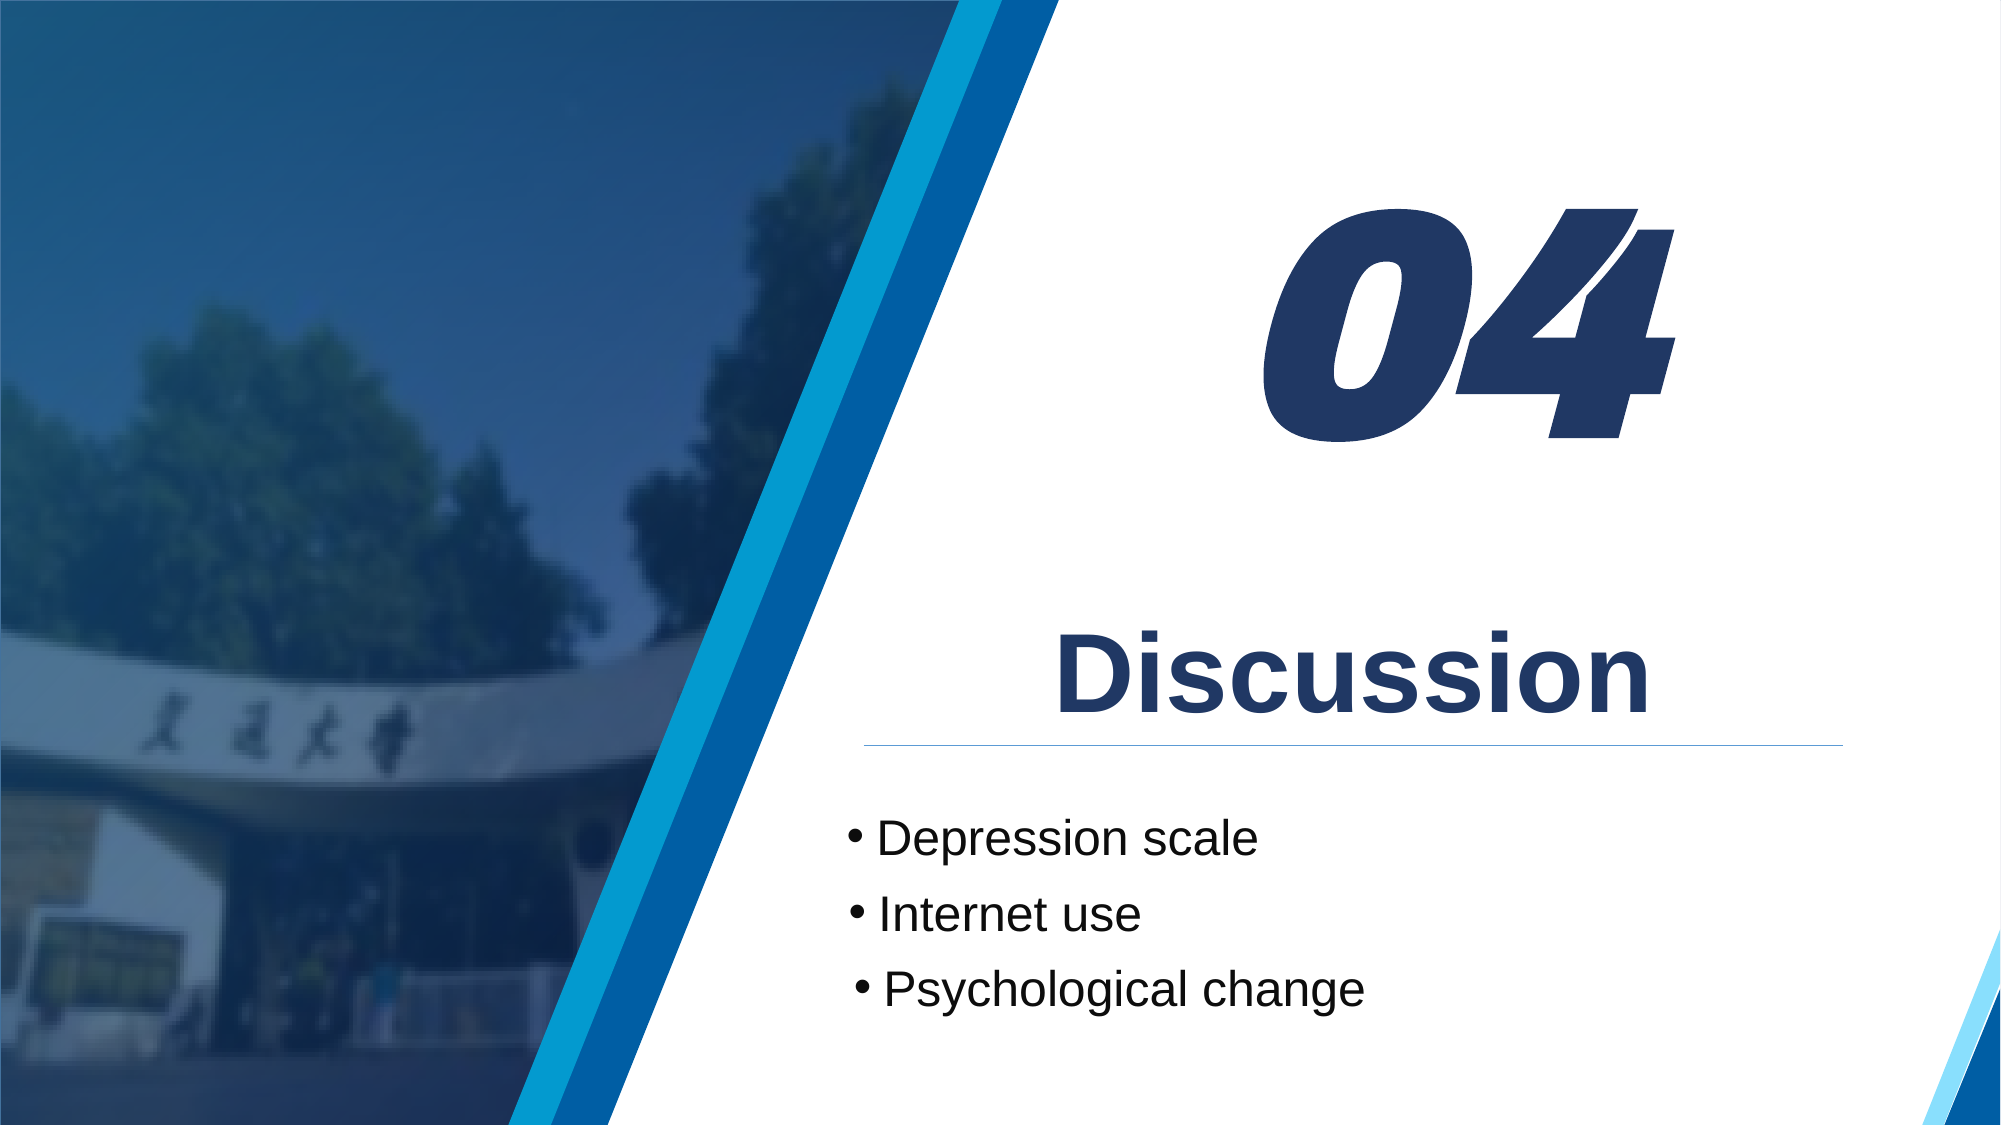

04
Discussion
Depression scale
Internet use
Psychological change